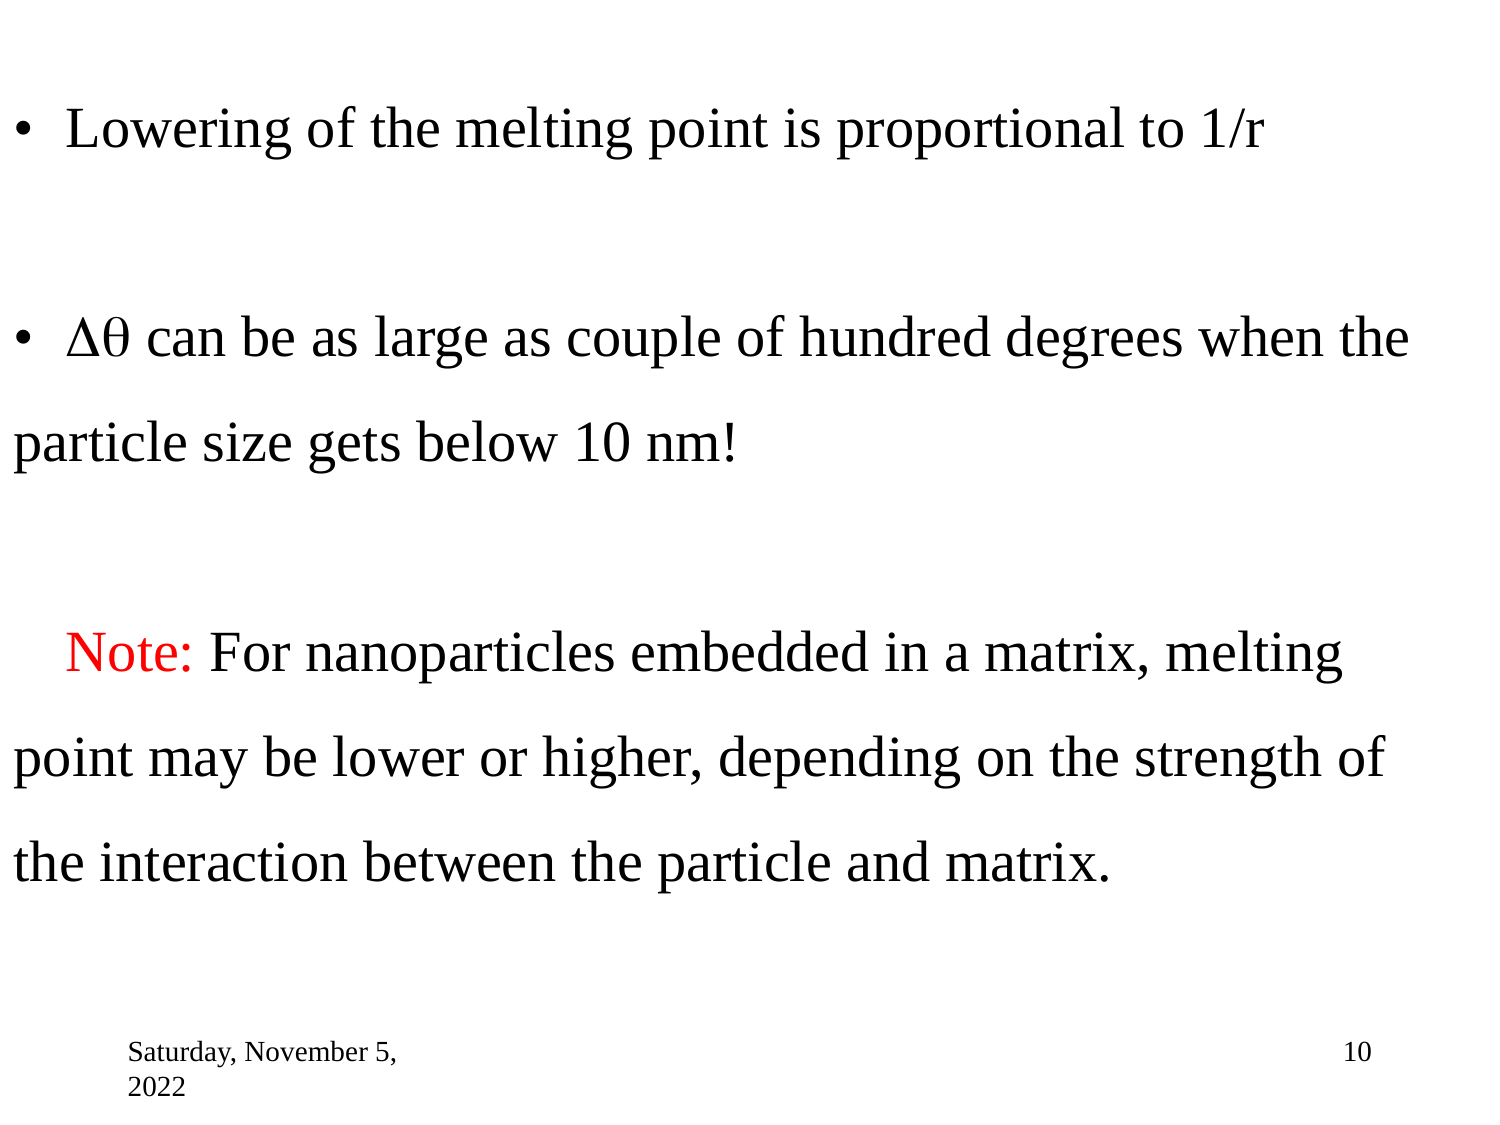

•	Lowering of the melting point is proportional to 1/r

•	Δθ can be as large as couple of hundred degrees when the particle size gets below 10 nm!

	Note: For nanoparticles embedded in a matrix, melting point may be lower or higher, depending on the strength of the interaction between the particle and matrix.

Saturday, November 5, 2022
10